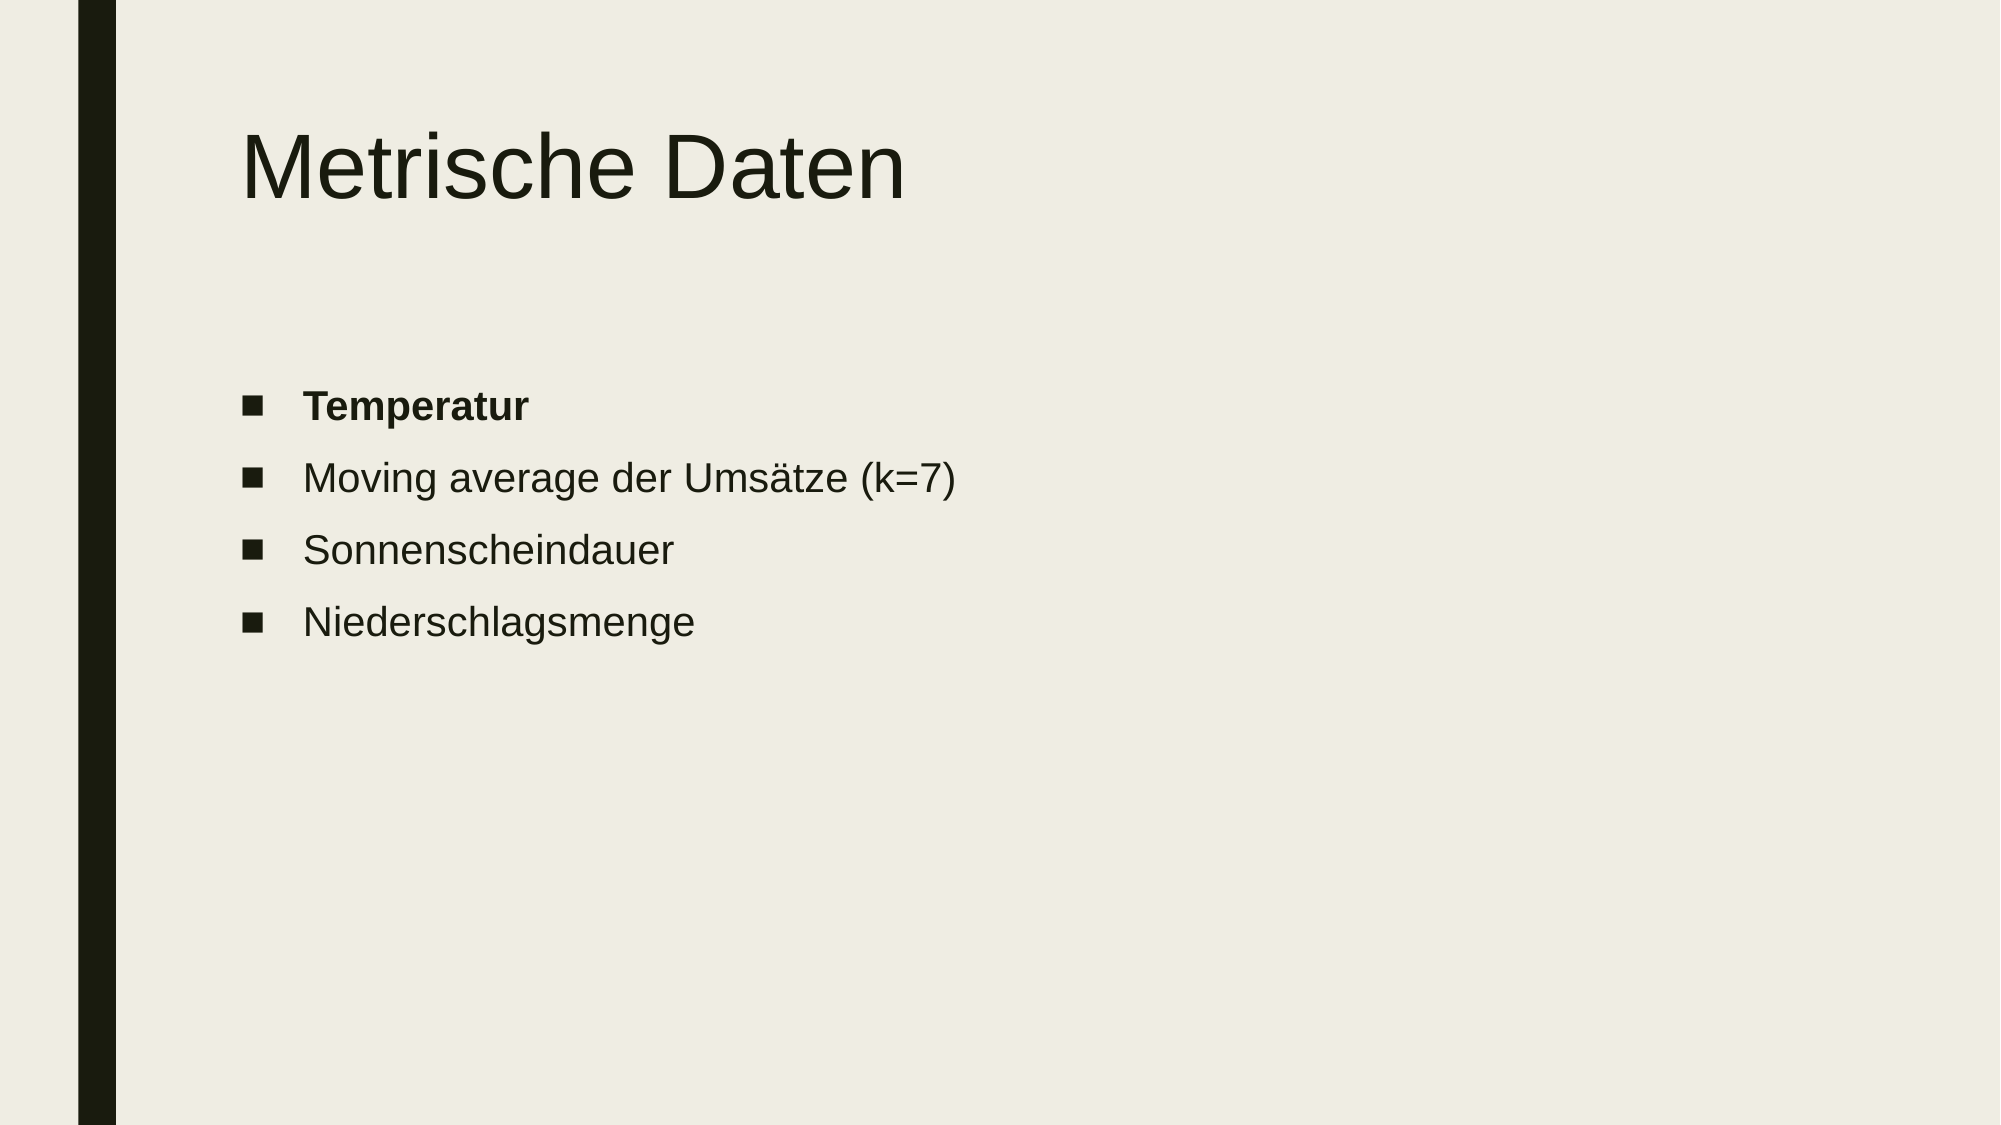

# Metrische Daten
Temperatur
Moving average der Umsätze (k=7)
Sonnenscheindauer
Niederschlagsmenge